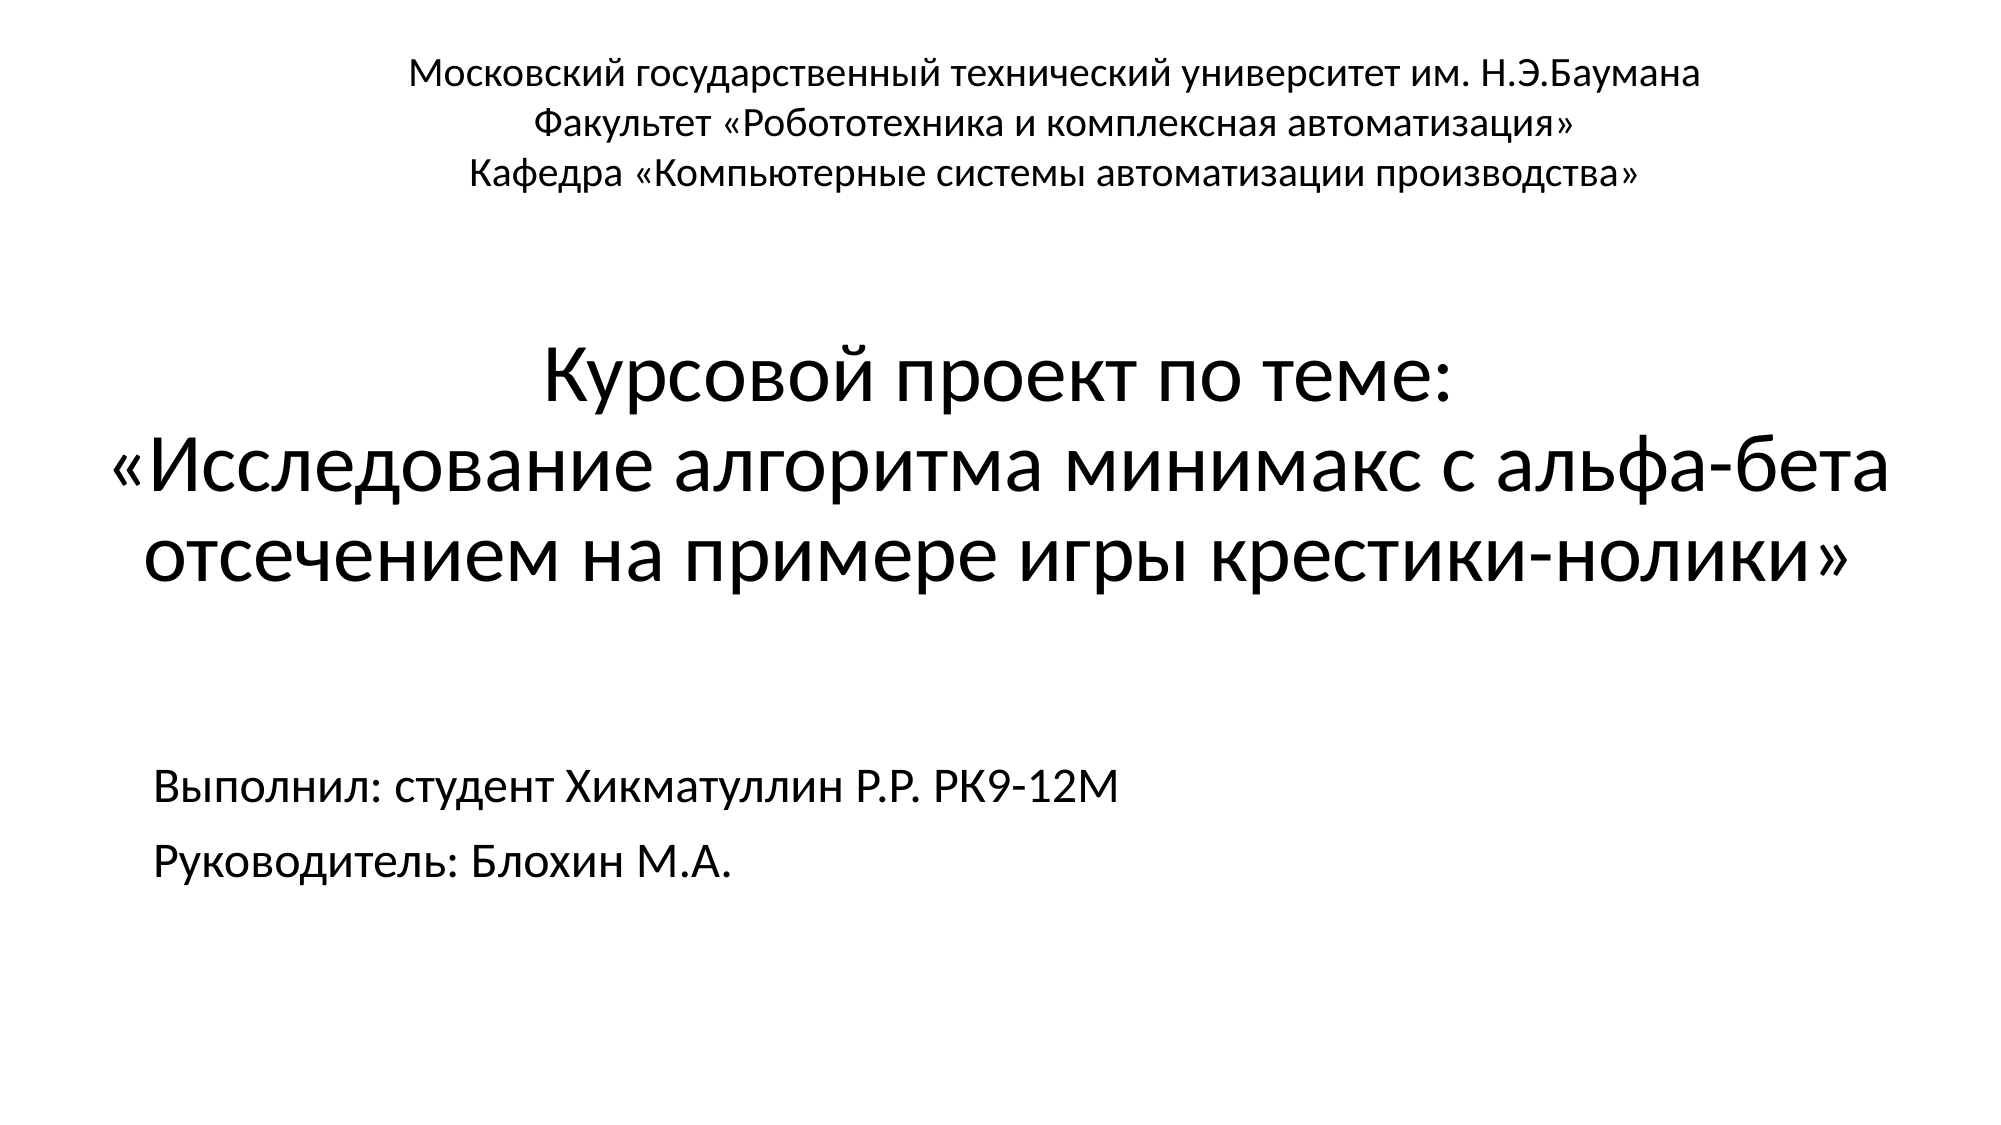

Московский государственный технический университет им. Н.Э.Баумана
Факультет «Робототехника и комплексная автоматизация»
Кафедра «Компьютерные системы автоматизации производства»
# Курсовой проект по теме: «Исследование алгоритма минимакс с альфа-бета отсечением на примере игры крестики-нолики»
Выполнил: студент Хикматуллин Р.Р. РК9-12М
Руководитель: Блохин М.А.